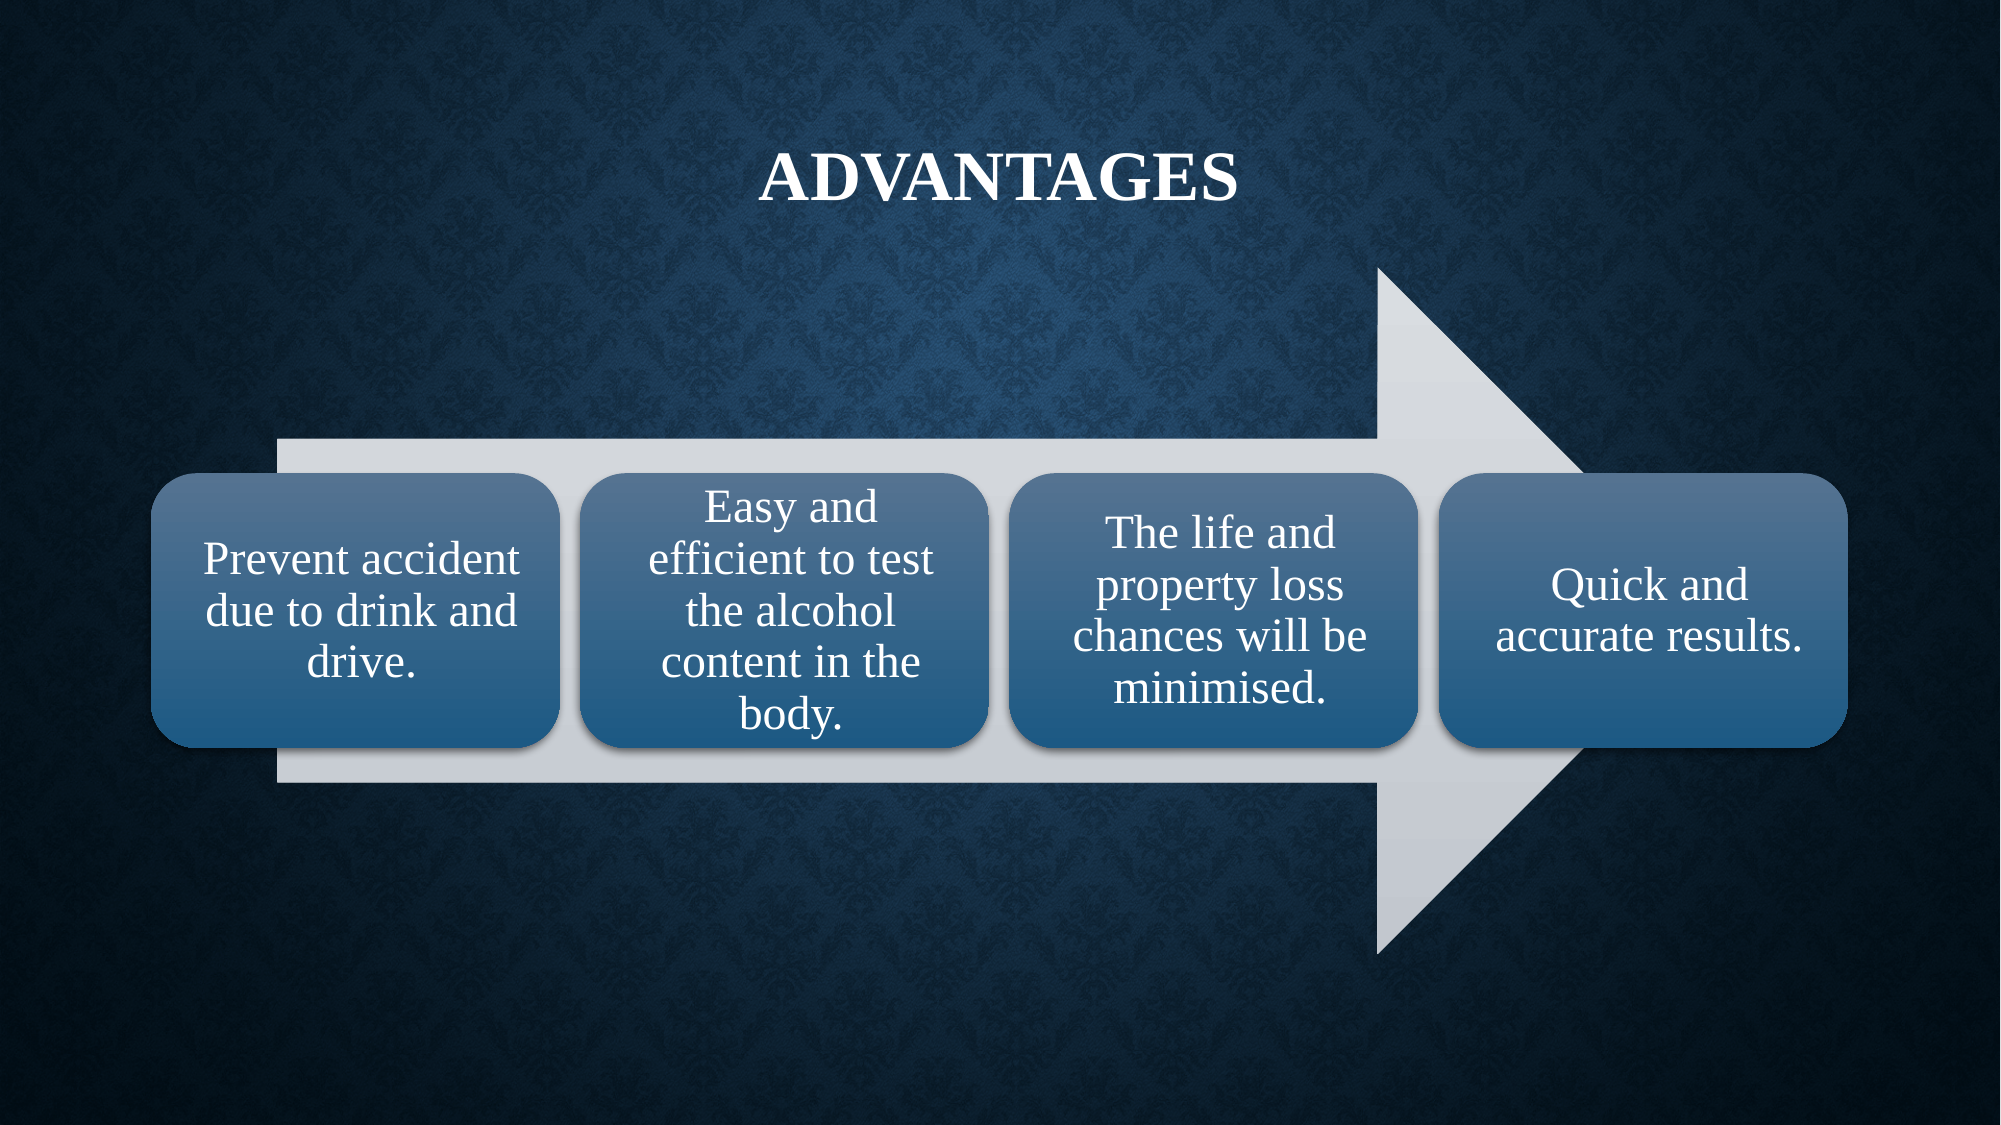

# Advantages
Prevent accident due to drink and drive.
Easy and efficient to test the alcohol content in the body.
The life and property loss chances will be minimised.
Quick and accurate results.